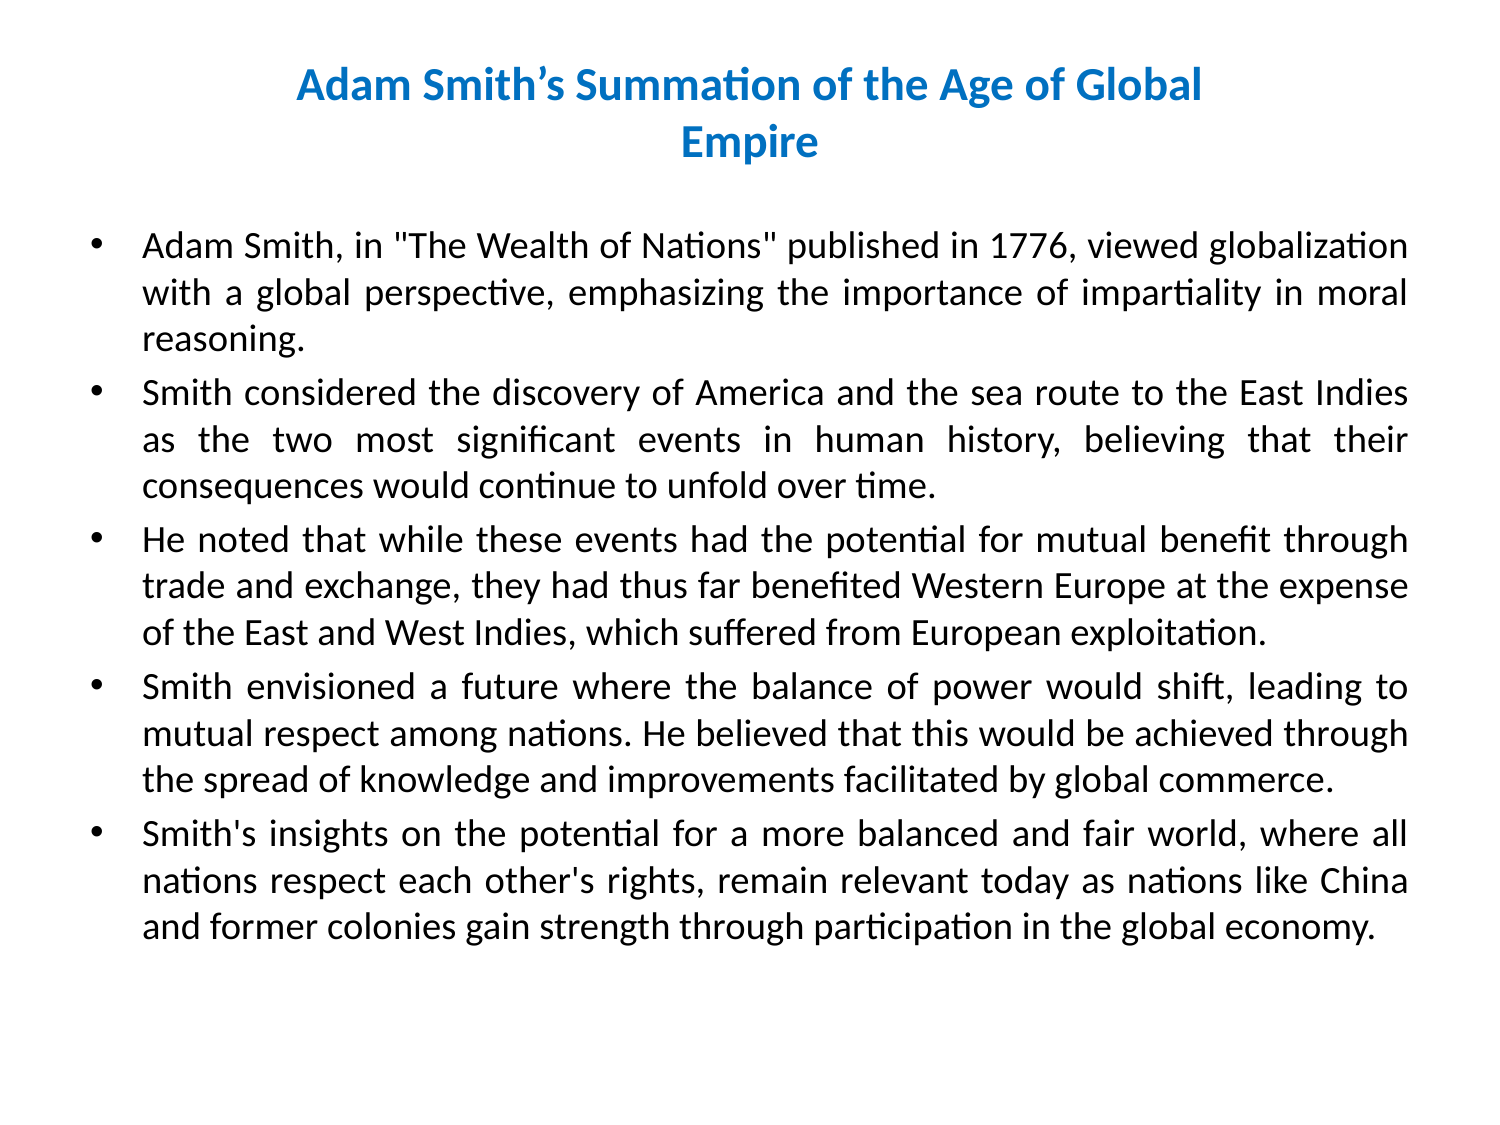

# Adam Smith’s Summation of the Age of Global Empire
Adam Smith, in "The Wealth of Nations" published in 1776, viewed globalization with a global perspective, emphasizing the importance of impartiality in moral reasoning.
Smith considered the discovery of America and the sea route to the East Indies as the two most significant events in human history, believing that their consequences would continue to unfold over time.
He noted that while these events had the potential for mutual benefit through trade and exchange, they had thus far benefited Western Europe at the expense of the East and West Indies, which suffered from European exploitation.
Smith envisioned a future where the balance of power would shift, leading to mutual respect among nations. He believed that this would be achieved through the spread of knowledge and improvements facilitated by global commerce.
Smith's insights on the potential for a more balanced and fair world, where all nations respect each other's rights, remain relevant today as nations like China and former colonies gain strength through participation in the global economy.